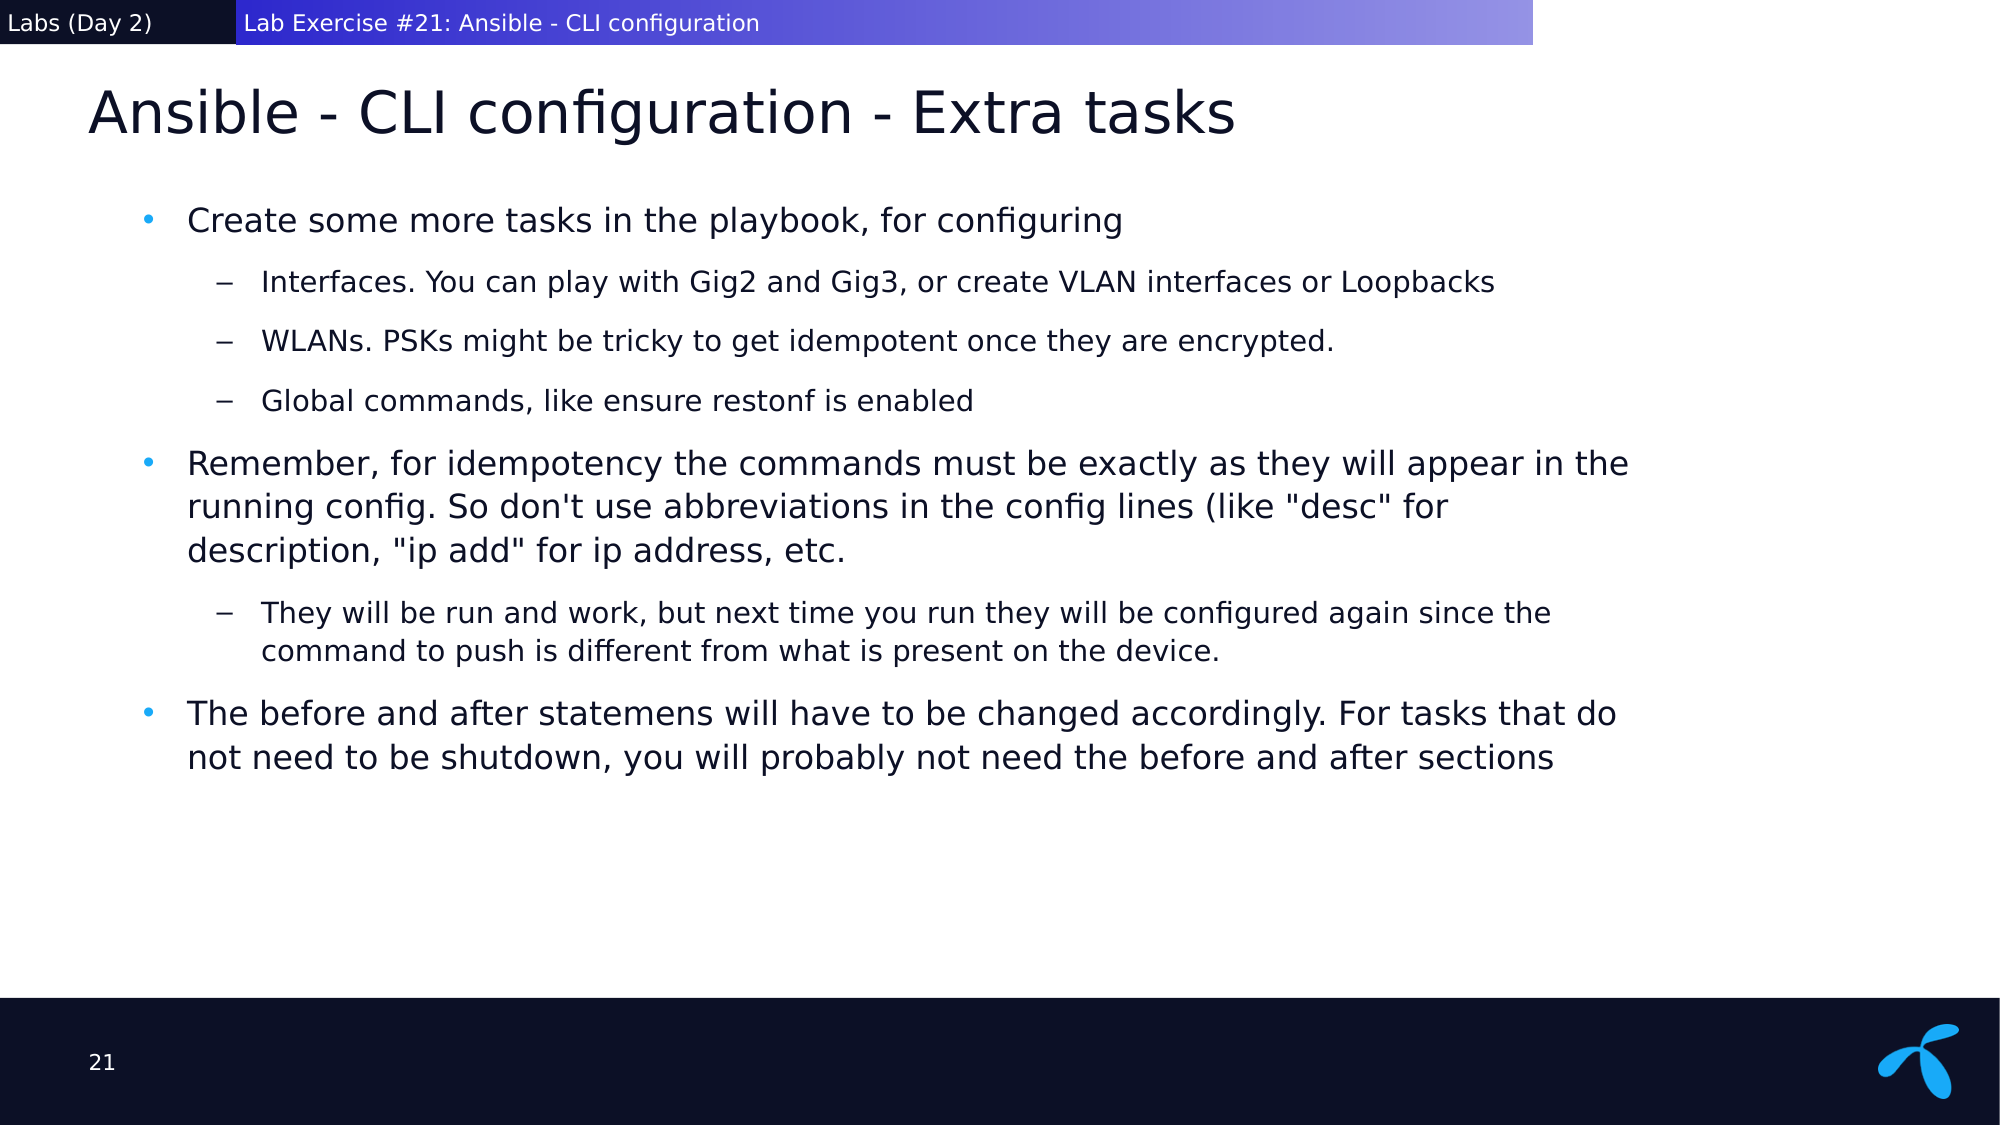

Labs (Day 2)
 Lab Exercise #21: Ansible - CLI configuration
# Ansible - CLI configuration - Extra tasks
Create some more tasks in the playbook, for configuring
Interfaces. You can play with Gig2 and Gig3, or create VLAN interfaces or Loopbacks
WLANs. PSKs might be tricky to get idempotent once they are encrypted.
Global commands, like ensure restonf is enabled
Remember, for idempotency the commands must be exactly as they will appear in the running config. So don't use abbreviations in the config lines (like "desc" for description, "ip add" for ip address, etc.
They will be run and work, but next time you run they will be configured again since the command to push is different from what is present on the device.
The before and after statemens will have to be changed accordingly. For tasks that do not need to be shutdown, you will probably not need the before and after sections

21